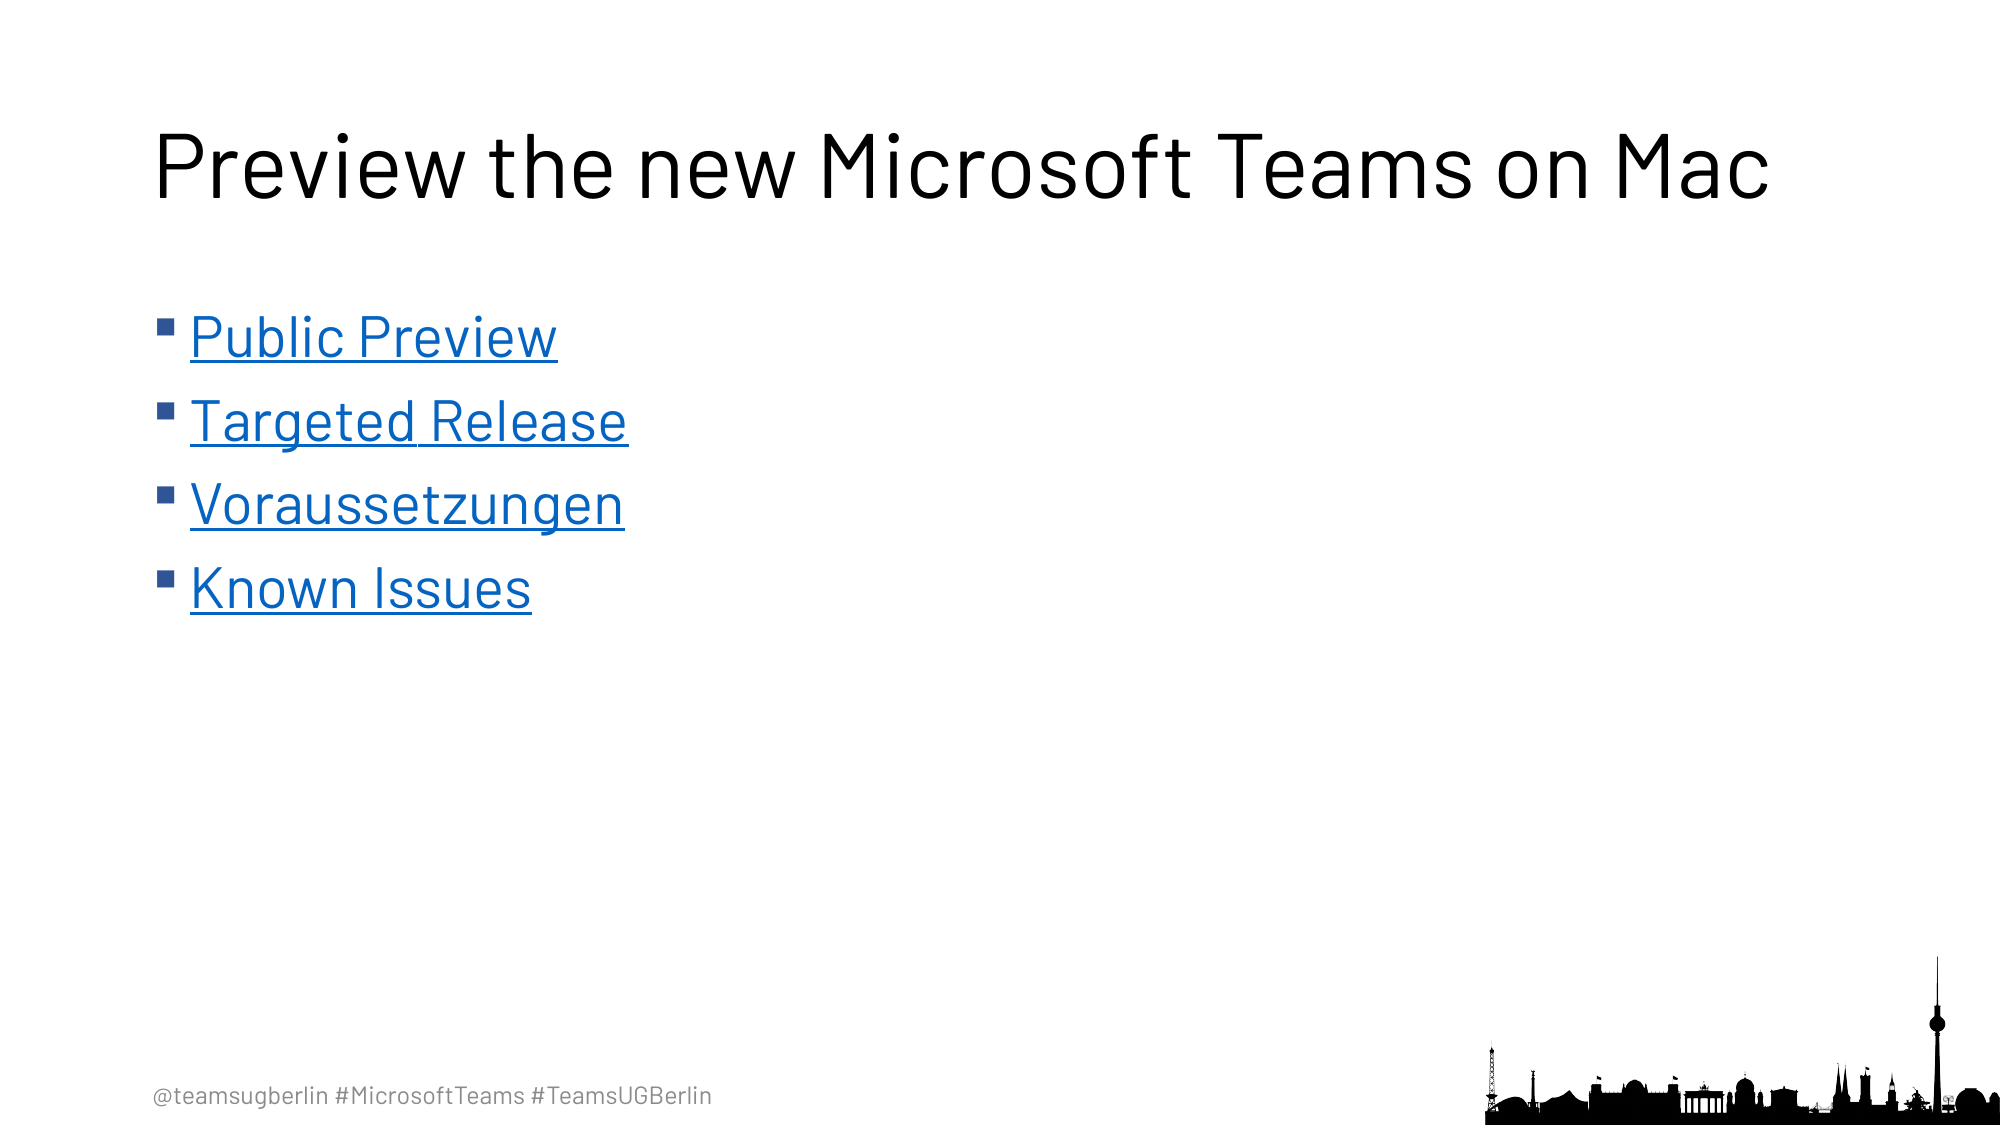

# Preview the new Microsoft Teams on Mac
Public Preview
Targeted Release
Voraussetzungen
Known Issues